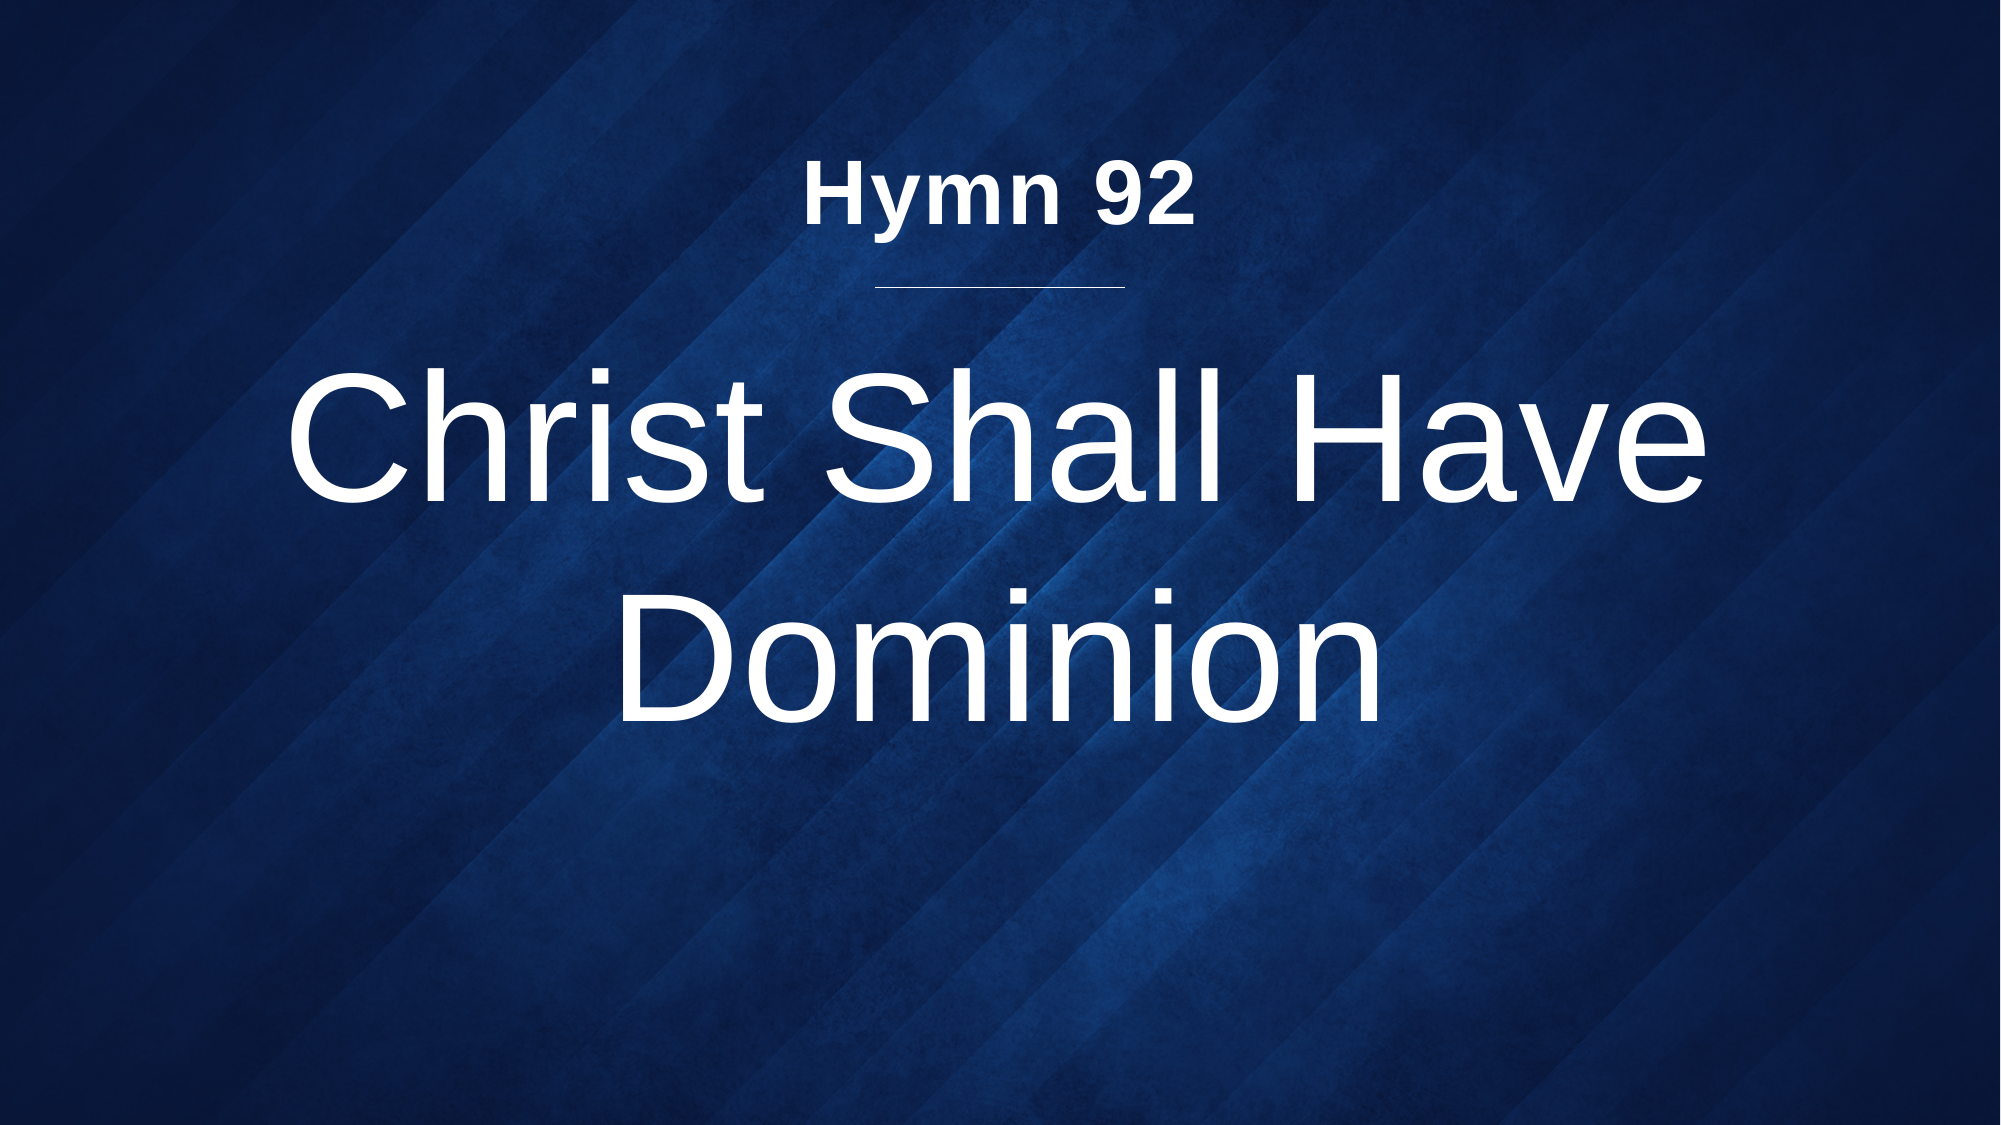

Hymn 92
# Christ Shall Have Dominion